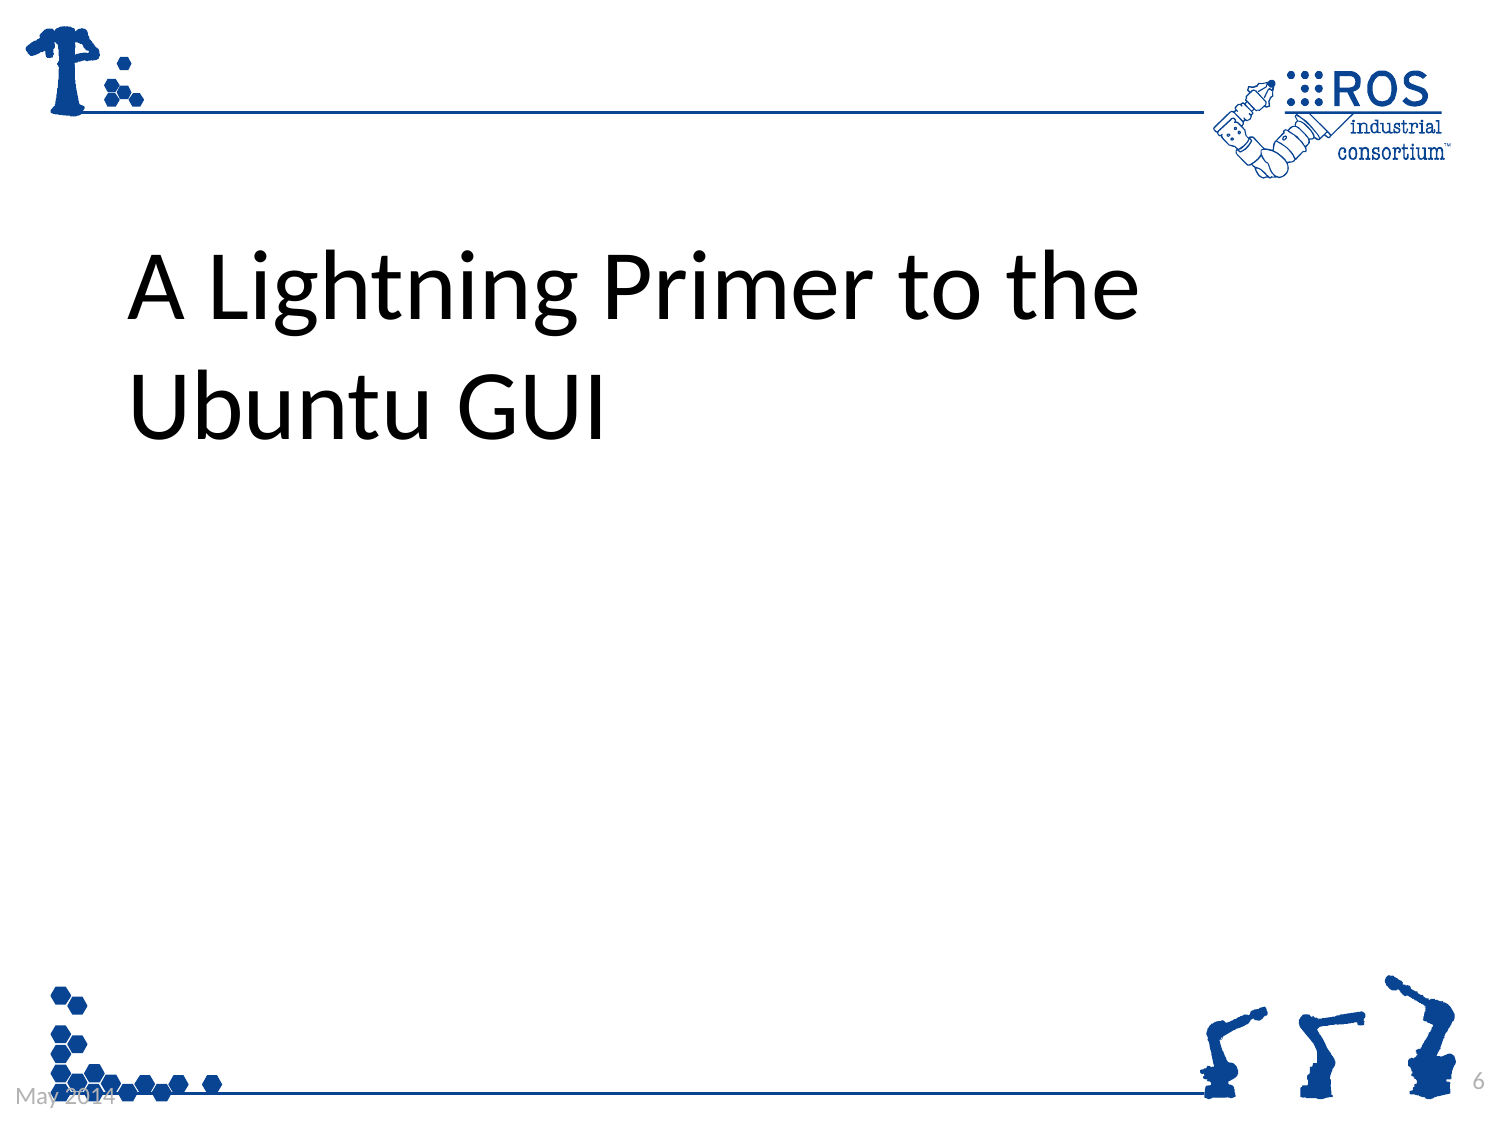

A Lightning Primer to the Ubuntu GUI
6
May 2014